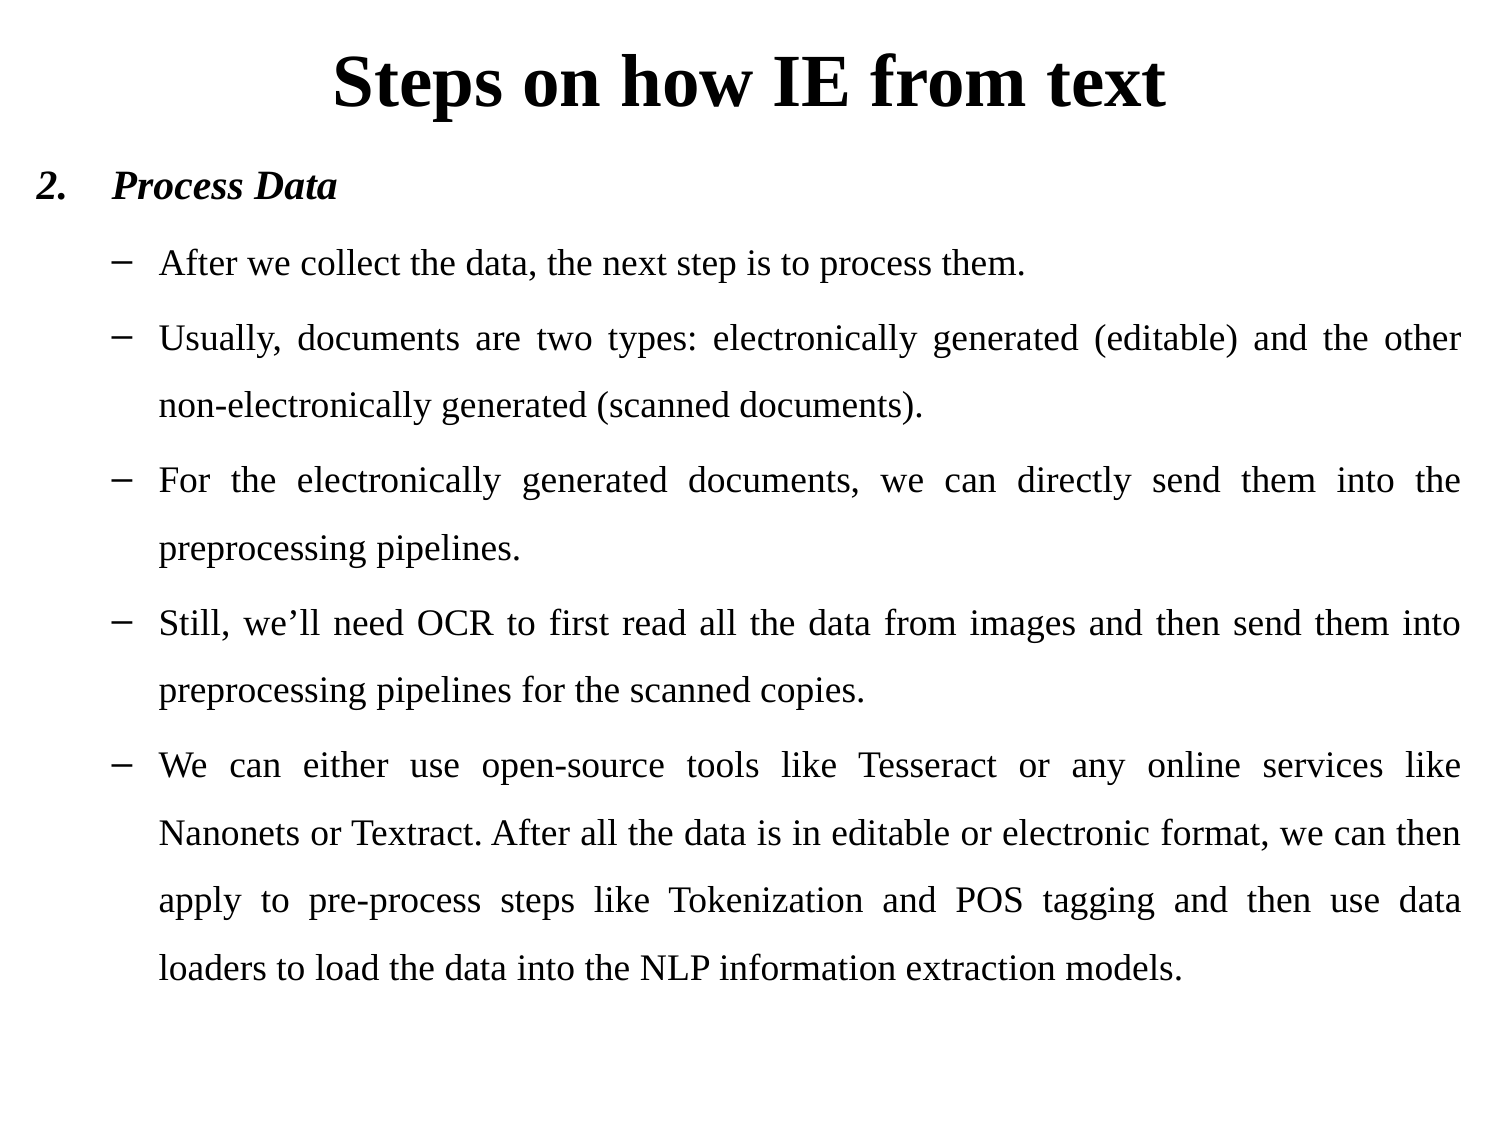

# Steps on how IE from text
Process Data
After we collect the data, the next step is to process them.
Usually, documents are two types: electronically generated (editable) and the other non-electronically generated (scanned documents).
For the electronically generated documents, we can directly send them into the preprocessing pipelines.
Still, we’ll need OCR to first read all the data from images and then send them into preprocessing pipelines for the scanned copies.
We can either use open-source tools like Tesseract or any online services like Nanonets or Textract. After all the data is in editable or electronic format, we can then apply to pre-process steps like Tokenization and POS tagging and then use data loaders to load the data into the NLP information extraction models.